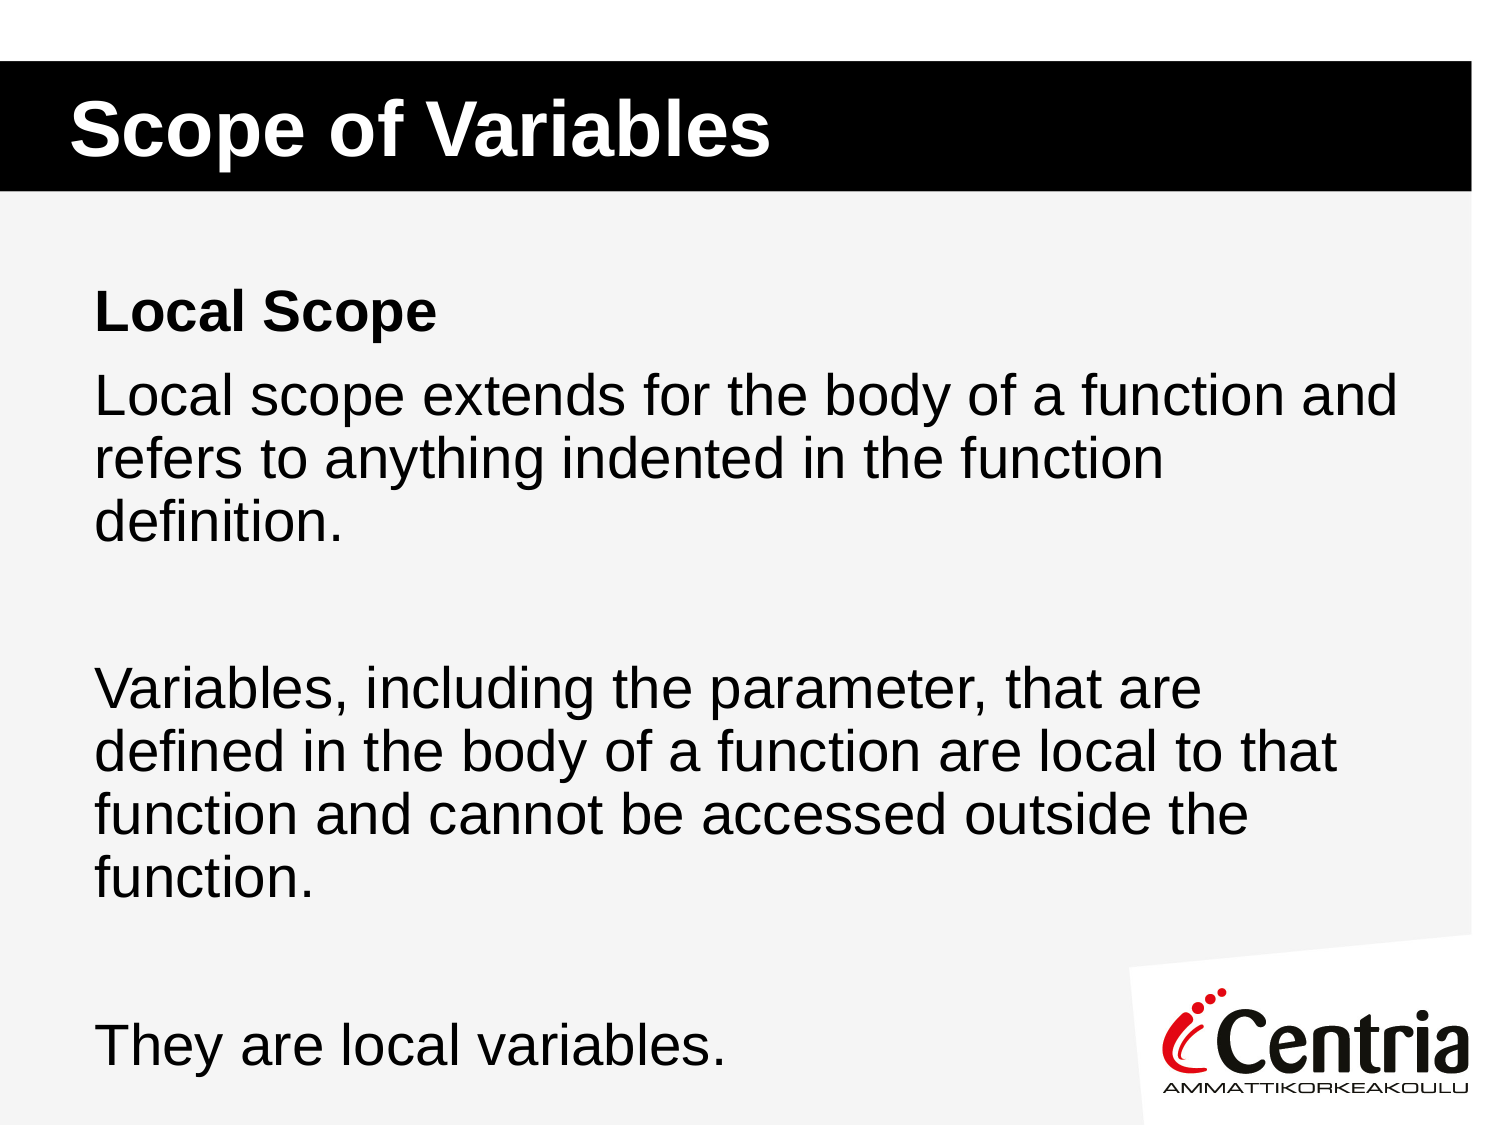

# Scope of Variables
Local Scope
Local scope extends for the body of a function and refers to anything indented in the function definition.

Variables, including the parameter, that are defined in the body of a function are local to that function and cannot be accessed outside the function.

They are local variables.